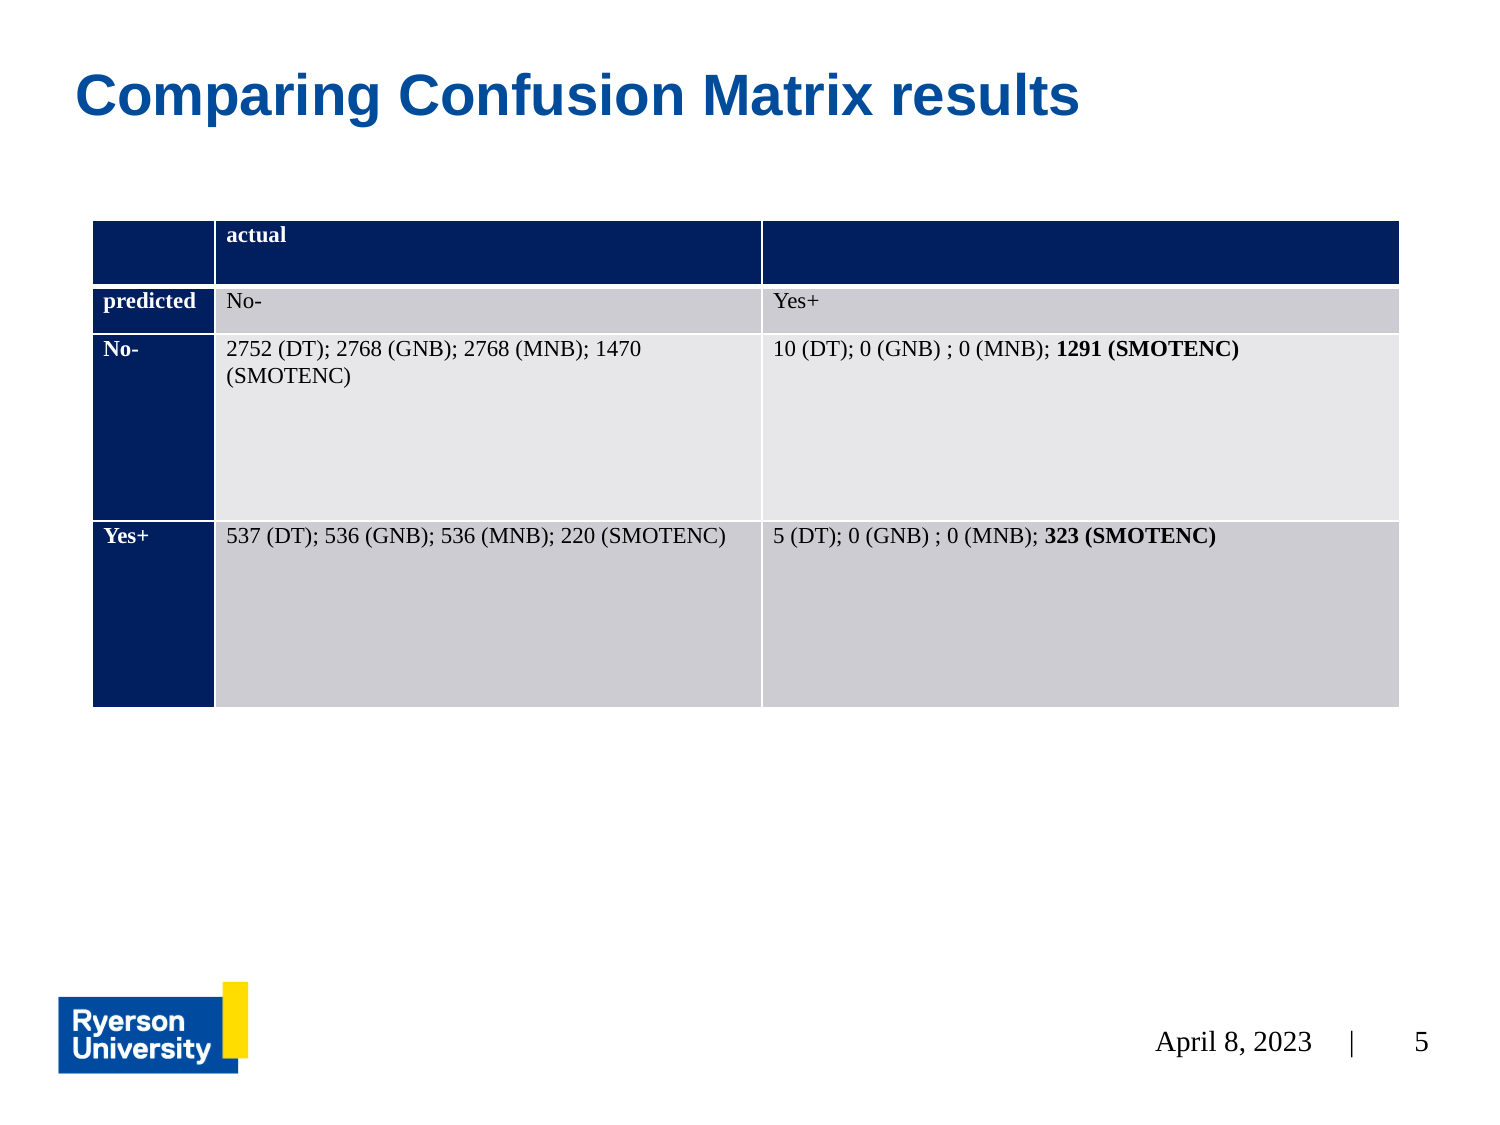

# Comparing Confusion Matrix results
|  | actual |  |
| --- | --- | --- |
| predicted | No- | Yes+ |
| No- | 2752 (DT); 2768 (GNB); 2768 (MNB); 1470 (SMOTENC) | 10 (DT); 0 (GNB) ; 0 (MNB); 1291 (SMOTENC) |
| Yes+ | 537 (DT); 536 (GNB); 536 (MNB); 220 (SMOTENC) | 5 (DT); 0 (GNB) ; 0 (MNB); 323 (SMOTENC) |
April 8, 2023     |
5